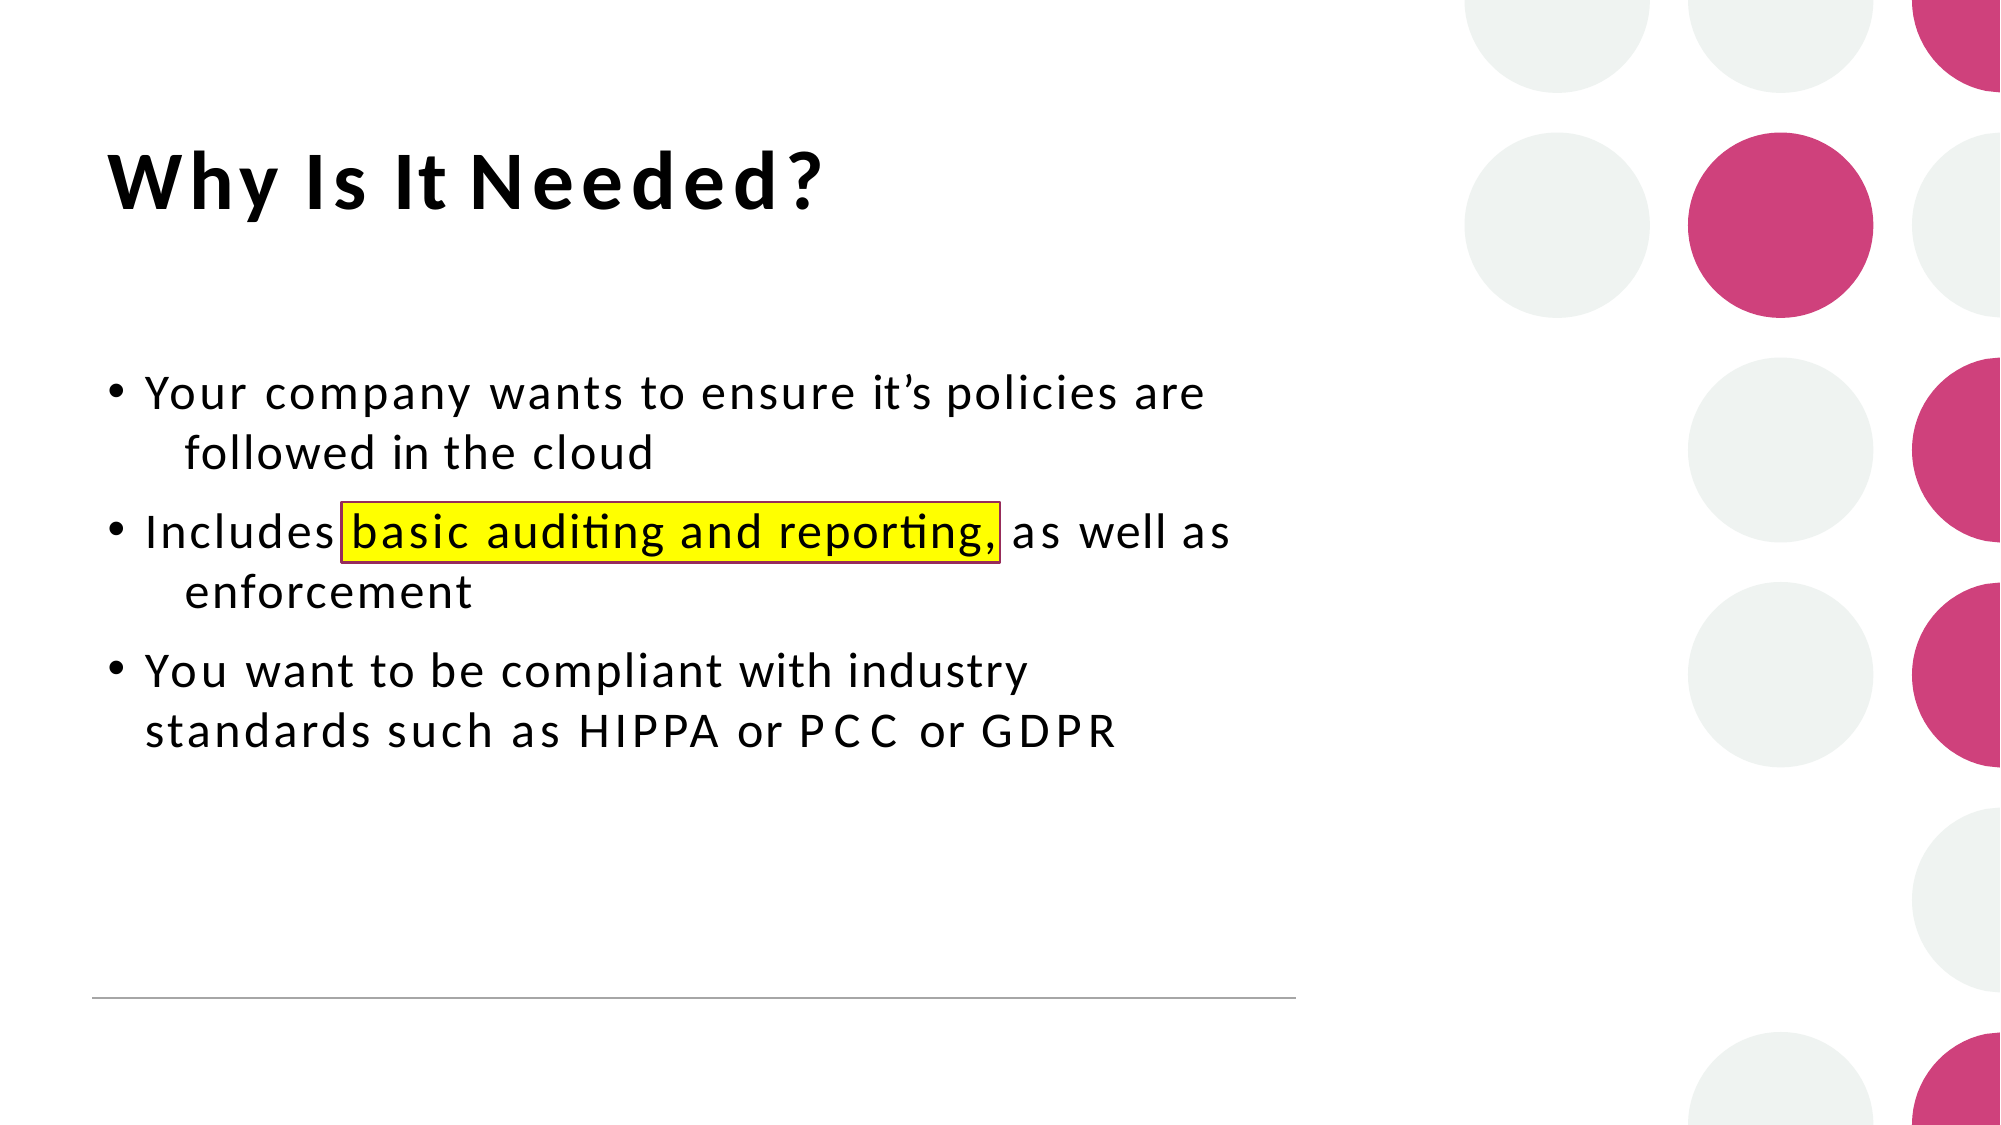

# Why Is It Needed?
Your company wants to ensure it’s policies are 	followed in the cloud
Includes basic auditing and reporting, as well as 	enforcement
You want to be compliant with industry 	standards such as HIPPA or PCC or GDPR